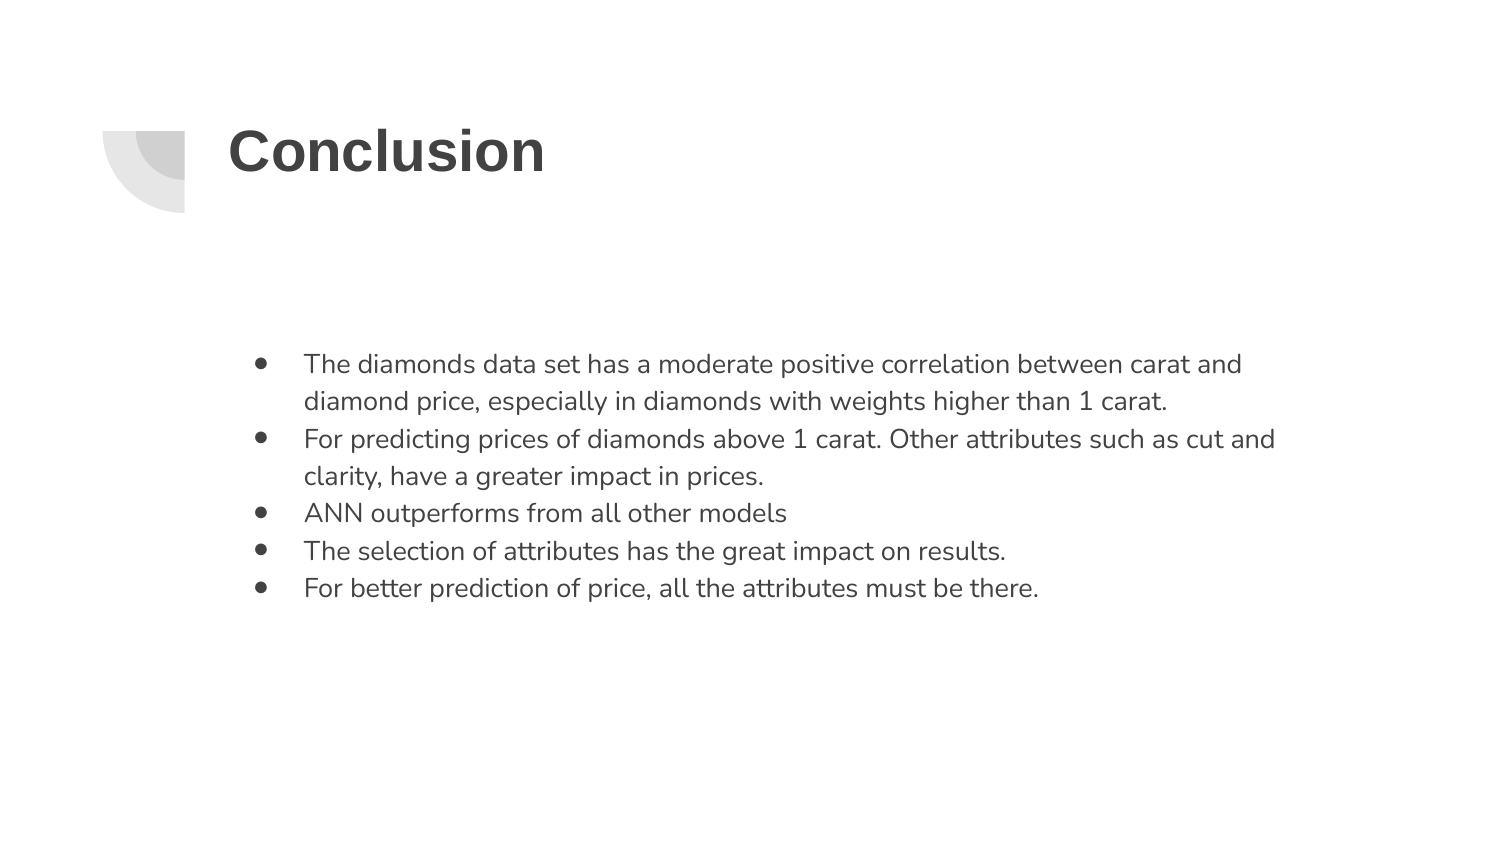

# Conclusion
The diamonds data set has a moderate positive correlation between carat and diamond price, especially in diamonds with weights higher than 1 carat.
For predicting prices of diamonds above 1 carat. Other attributes such as cut and clarity, have a greater impact in prices.
ANN outperforms from all other models
The selection of attributes has the great impact on results.
For better prediction of price, all the attributes must be there.